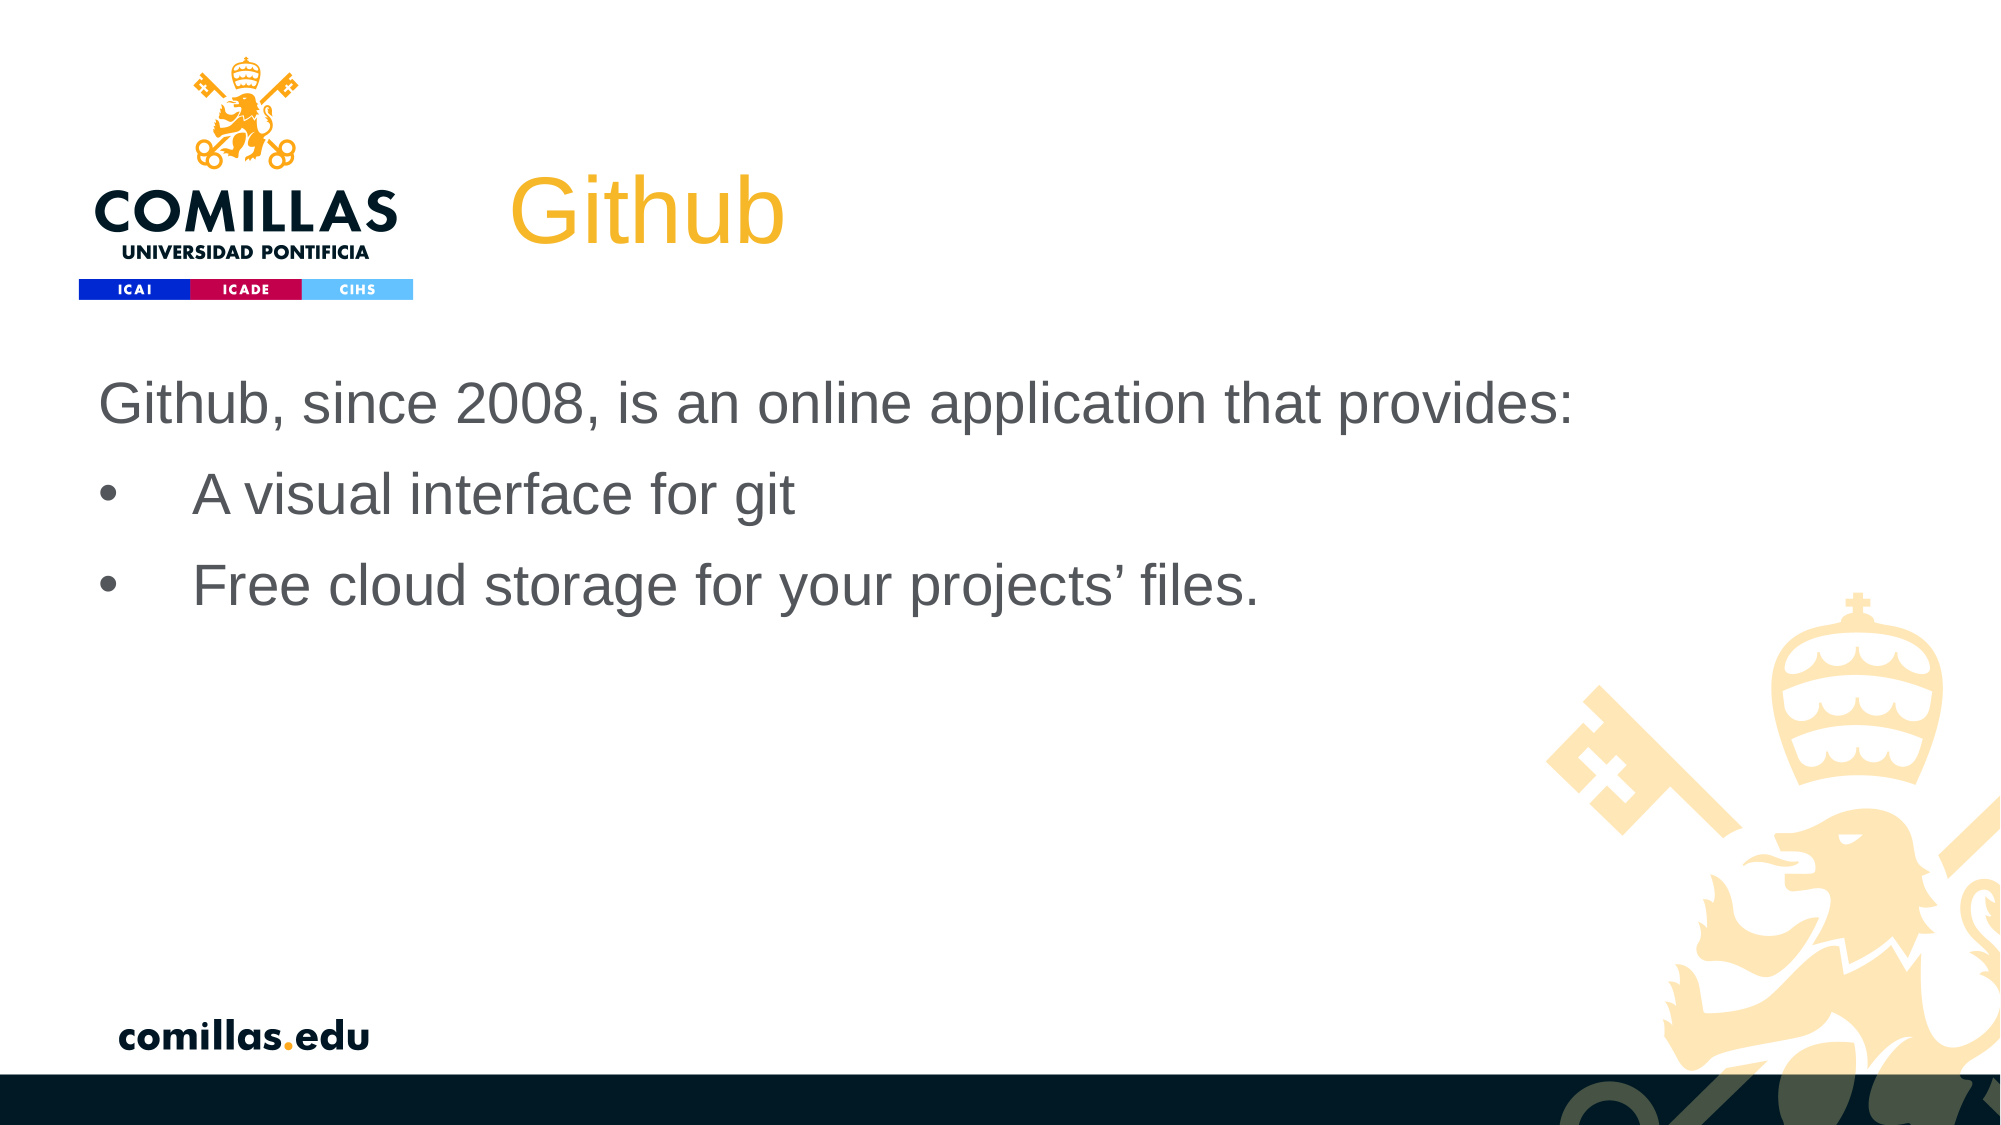

# Github
Github, since 2008, is an online application that provides:
A visual interface for git
Free cloud storage for your projects’ files.